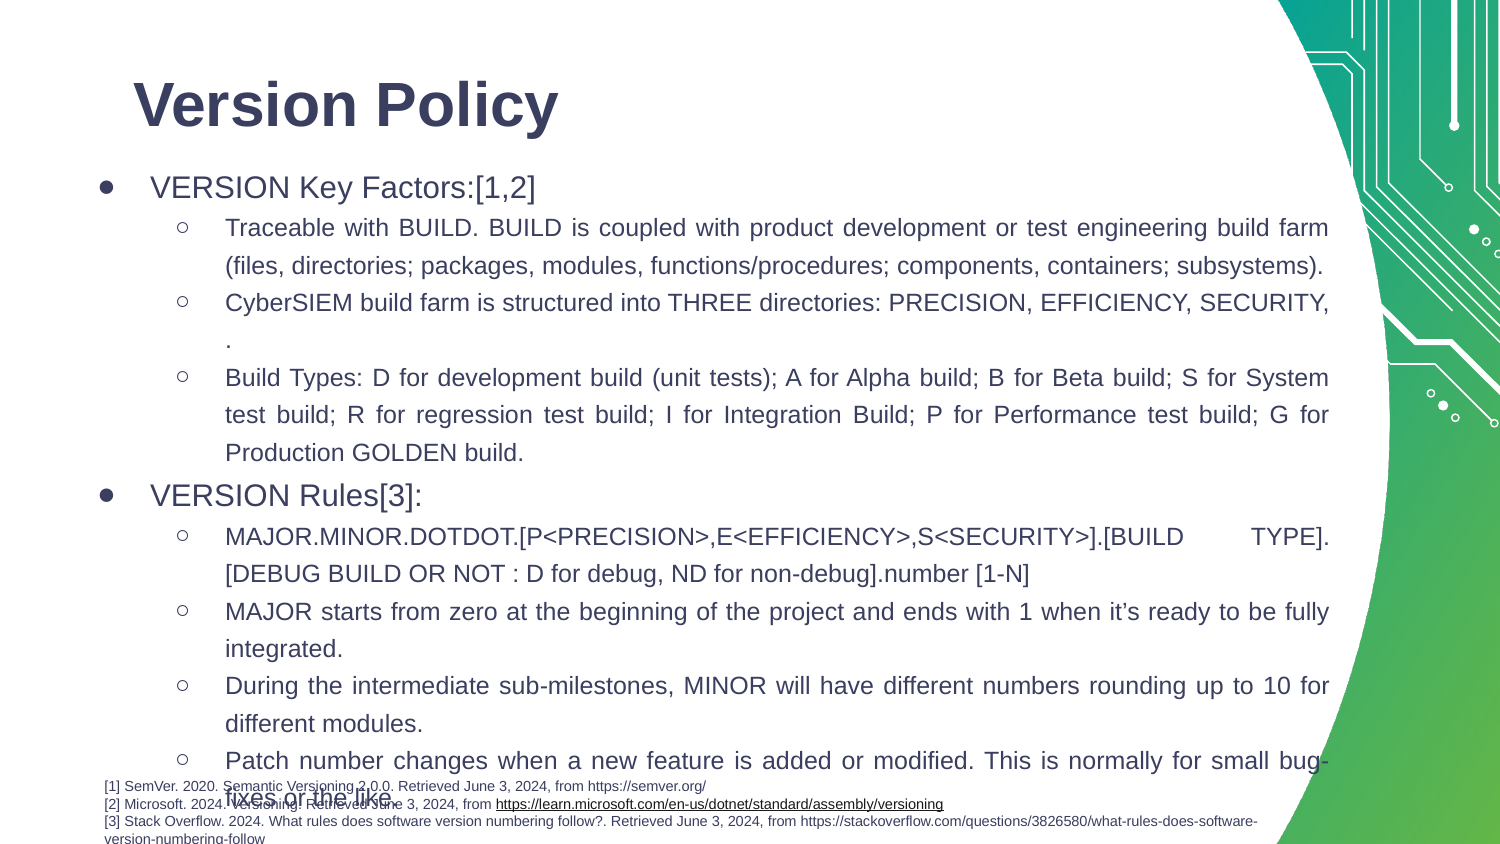

# Version Policy
VERSION Key Factors:[1,2]
Traceable with BUILD. BUILD is coupled with product development or test engineering build farm (files, directories; packages, modules, functions/procedures; components, containers; subsystems).
CyberSIEM build farm is structured into THREE directories: PRECISION, EFFICIENCY, SECURITY, .
Build Types: D for development build (unit tests); A for Alpha build; B for Beta build; S for System test build; R for regression test build; I for Integration Build; P for Performance test build; G for Production GOLDEN build.
VERSION Rules[3]:
MAJOR.MINOR.DOTDOT.[P<PRECISION>,E<EFFICIENCY>,S<SECURITY>].[BUILD TYPE].[DEBUG BUILD OR NOT : D for debug, ND for non-debug].number [1-N]
MAJOR starts from zero at the beginning of the project and ends with 1 when it’s ready to be fully integrated.
During the intermediate sub-milestones, MINOR will have different numbers rounding up to 10 for different modules.
Patch number changes when a new feature is added or modified. This is normally for small bug-fixes or the like.

[1] SemVer. 2020. Semantic Versioning 2.0.0. Retrieved June 3, 2024, from https://semver.org/
[2] Microsoft. 2024. Versioning. Retrieved June 3, 2024, from https://learn.microsoft.com/en-us/dotnet/standard/assembly/versioning
[3] Stack Overflow. 2024. What rules does software version numbering follow?. Retrieved June 3, 2024, from https://stackoverflow.com/questions/3826580/what-rules-does-software-version-numbering-follow

Simple